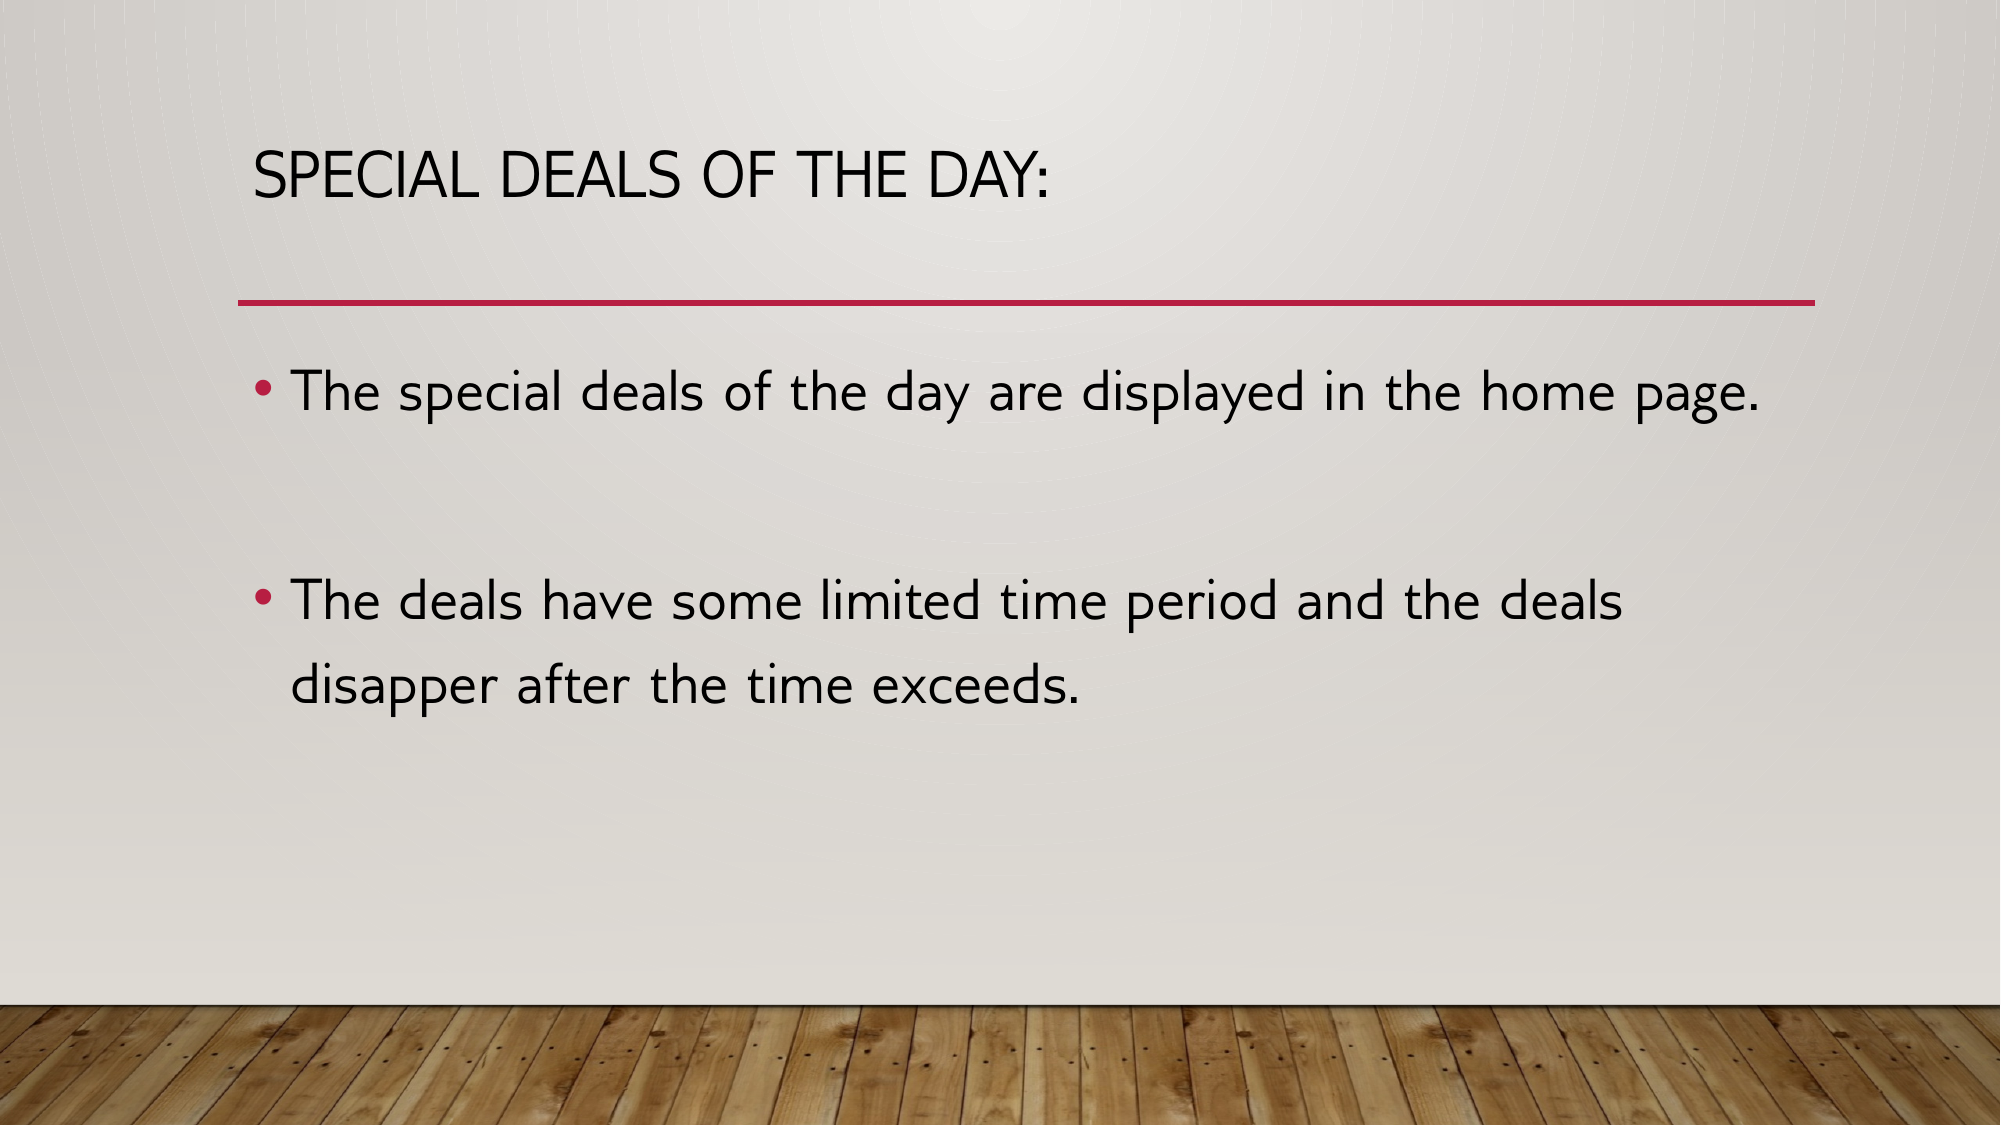

# Special Deals of the day:
The special deals of the day are displayed in the home page.

The deals have some limited time period and the deals disapper after the time exceeds.